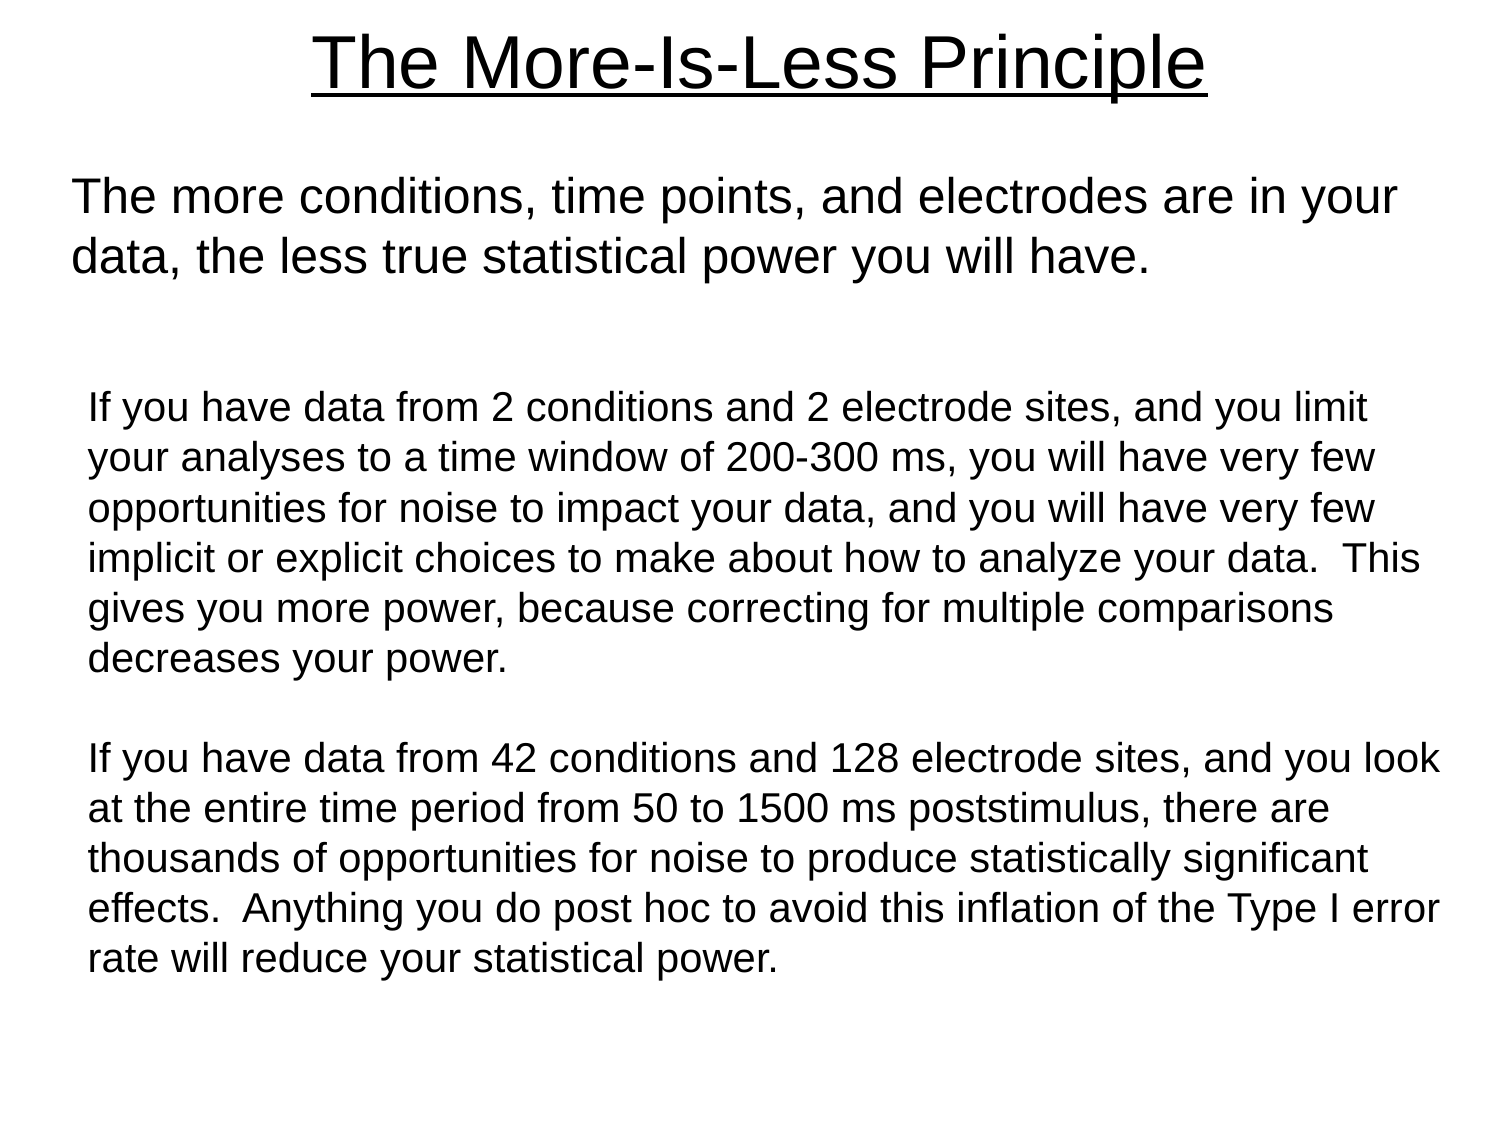

The More-Is-Less Principle

The more conditions, time points, and electrodes are in your data, the less true statistical power you will have.
If you have data from 2 conditions and 2 electrode sites, and you limit your analyses to a time window of 200-300 ms, you will have very few opportunities for noise to impact your data, and you will have very few implicit or explicit choices to make about how to analyze your data.  This gives you more power, because correcting for multiple comparisons decreases your power.

If you have data from 42 conditions and 128 electrode sites, and you look at the entire time period from 50 to 1500 ms poststimulus, there are thousands of opportunities for noise to produce statistically significant effects.  Anything you do post hoc to avoid this inflation of the Type I error rate will reduce your statistical power.